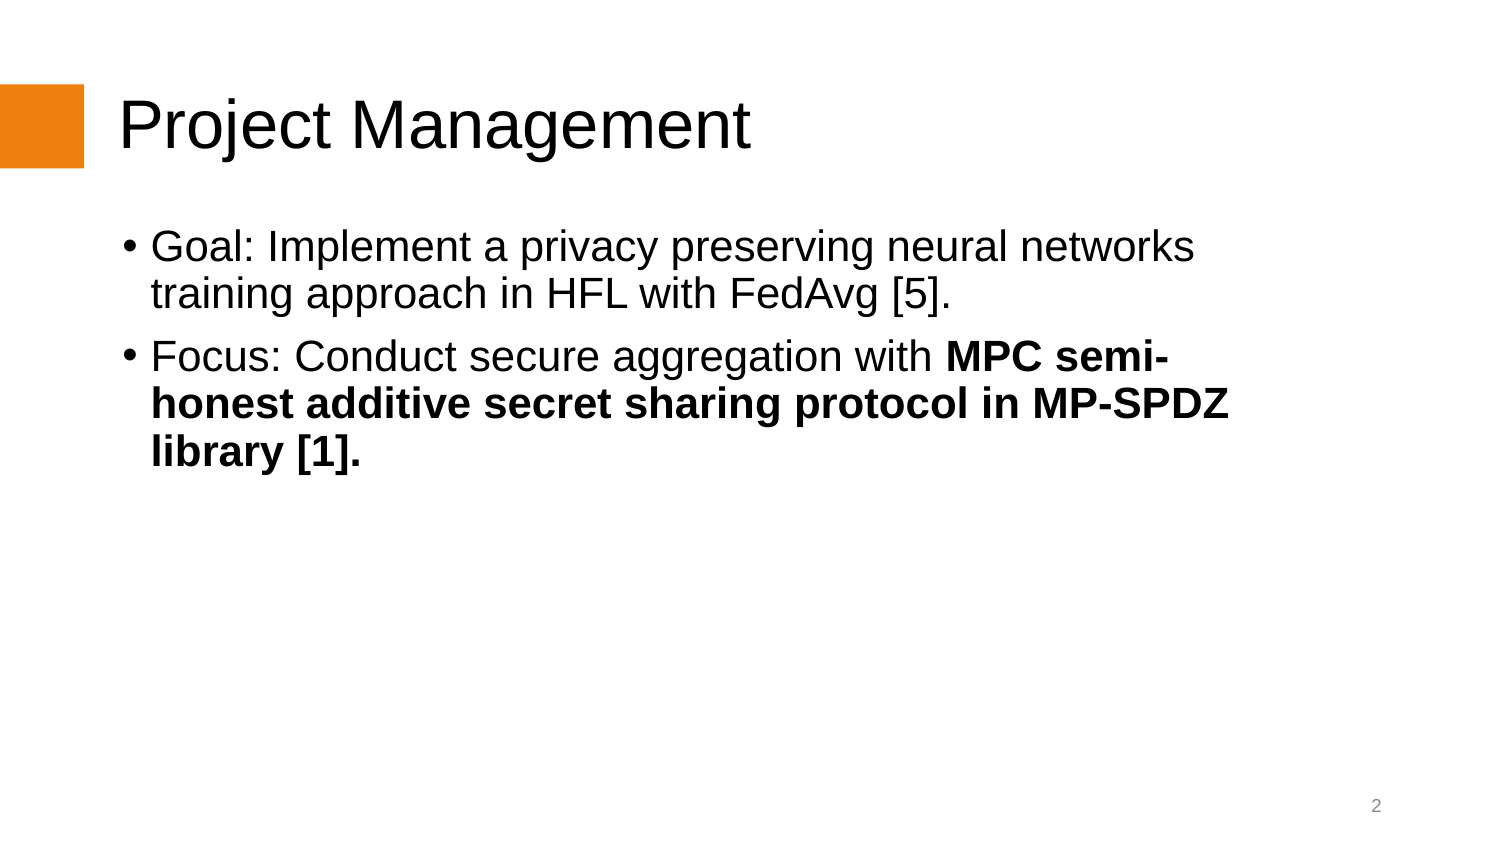

# Project Management
Goal: Implement a privacy preserving neural networks training approach in HFL with FedAvg [5].
Focus: Conduct secure aggregation with MPC semi-honest additive secret sharing protocol in MP-SPDZ library [1].
2